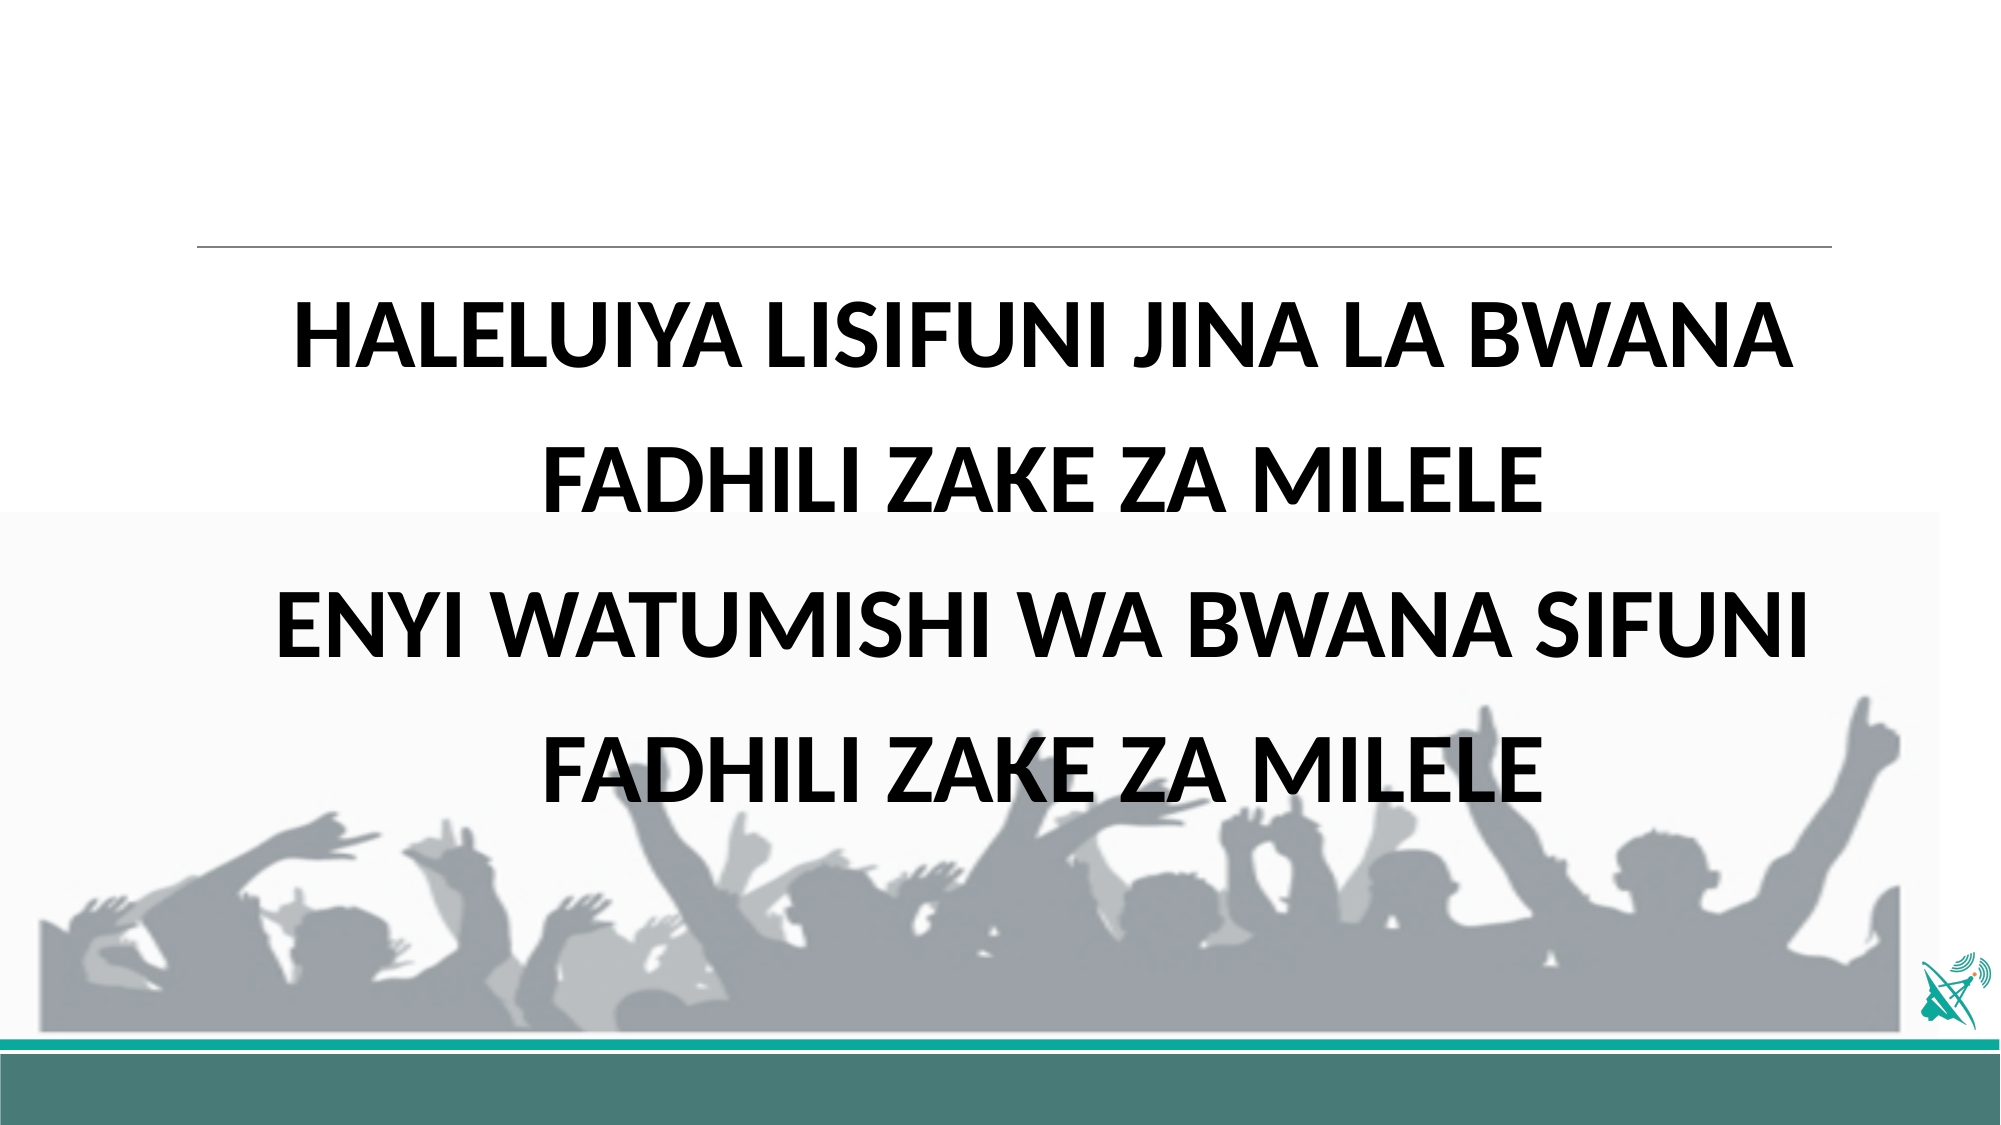

#
HALELUIYA LISIFUNI JINA LA BWANA
FADHILI ZAKE ZA MILELE
ENYI WATUMISHI WA BWANA SIFUNI
FADHILI ZAKE ZA MILELE